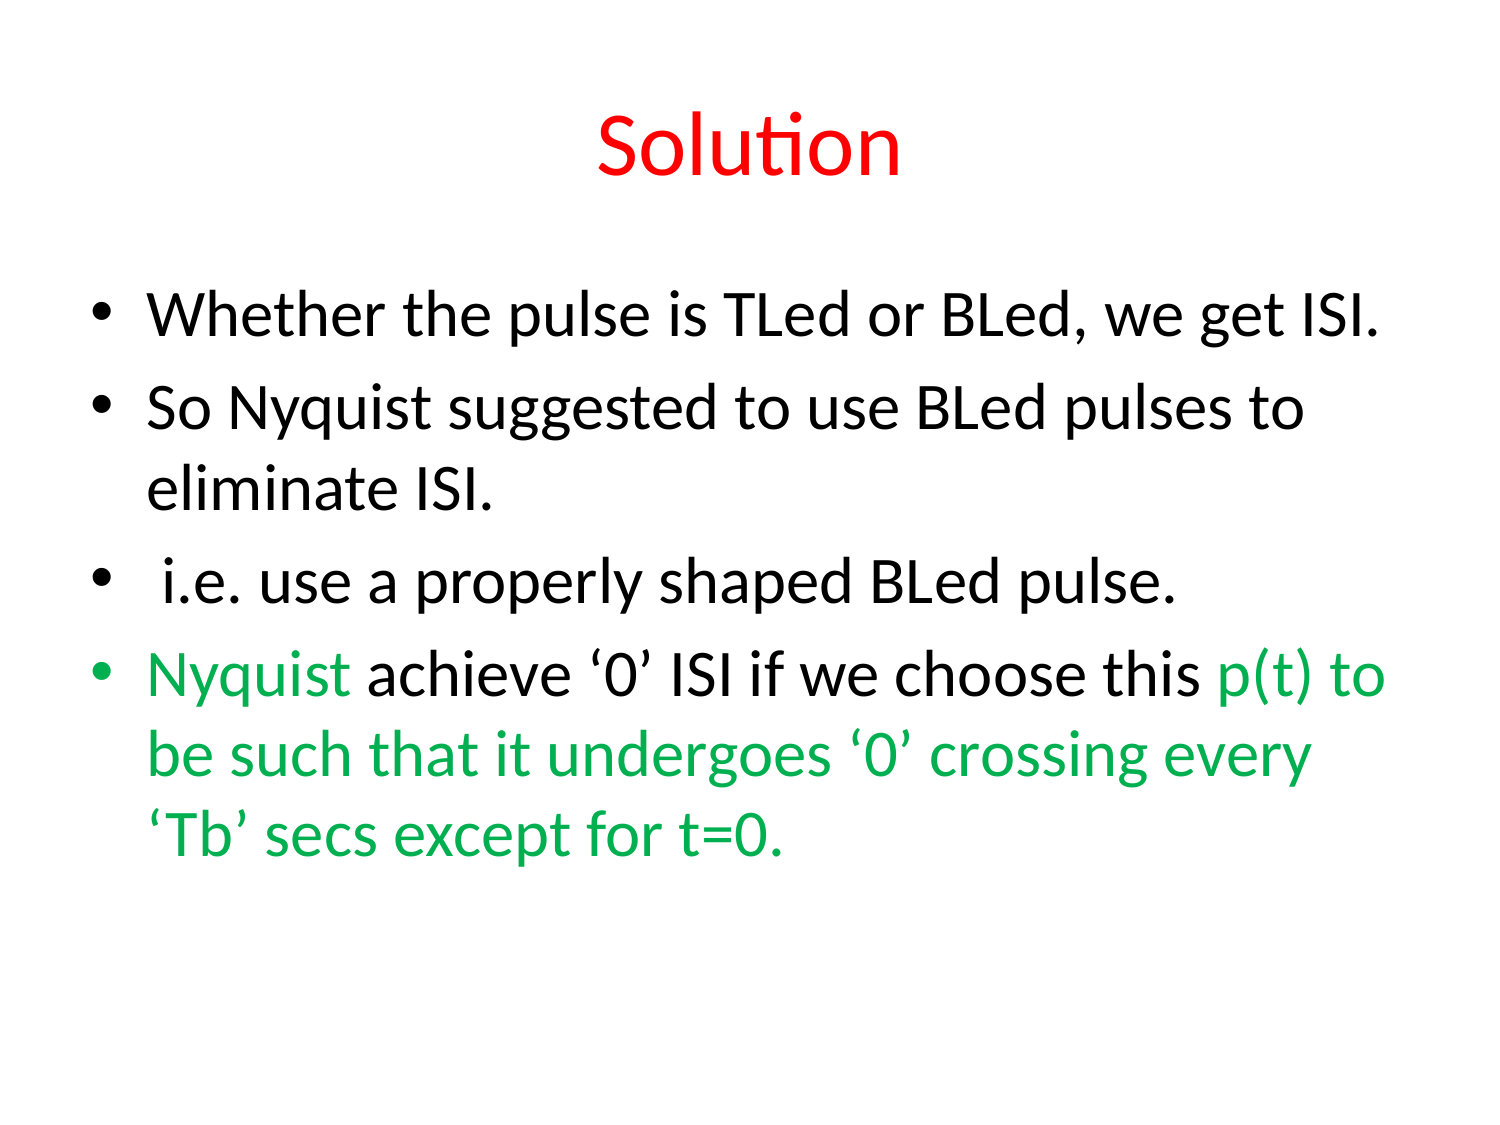

# Solution
Whether the pulse is TLed or BLed, we get ISI.
So Nyquist suggested to use BLed pulses to eliminate ISI.
 i.e. use a properly shaped BLed pulse.
Nyquist achieve ‘0’ ISI if we choose this p(t) to be such that it undergoes ‘0’ crossing every ‘Tb’ secs except for t=0.